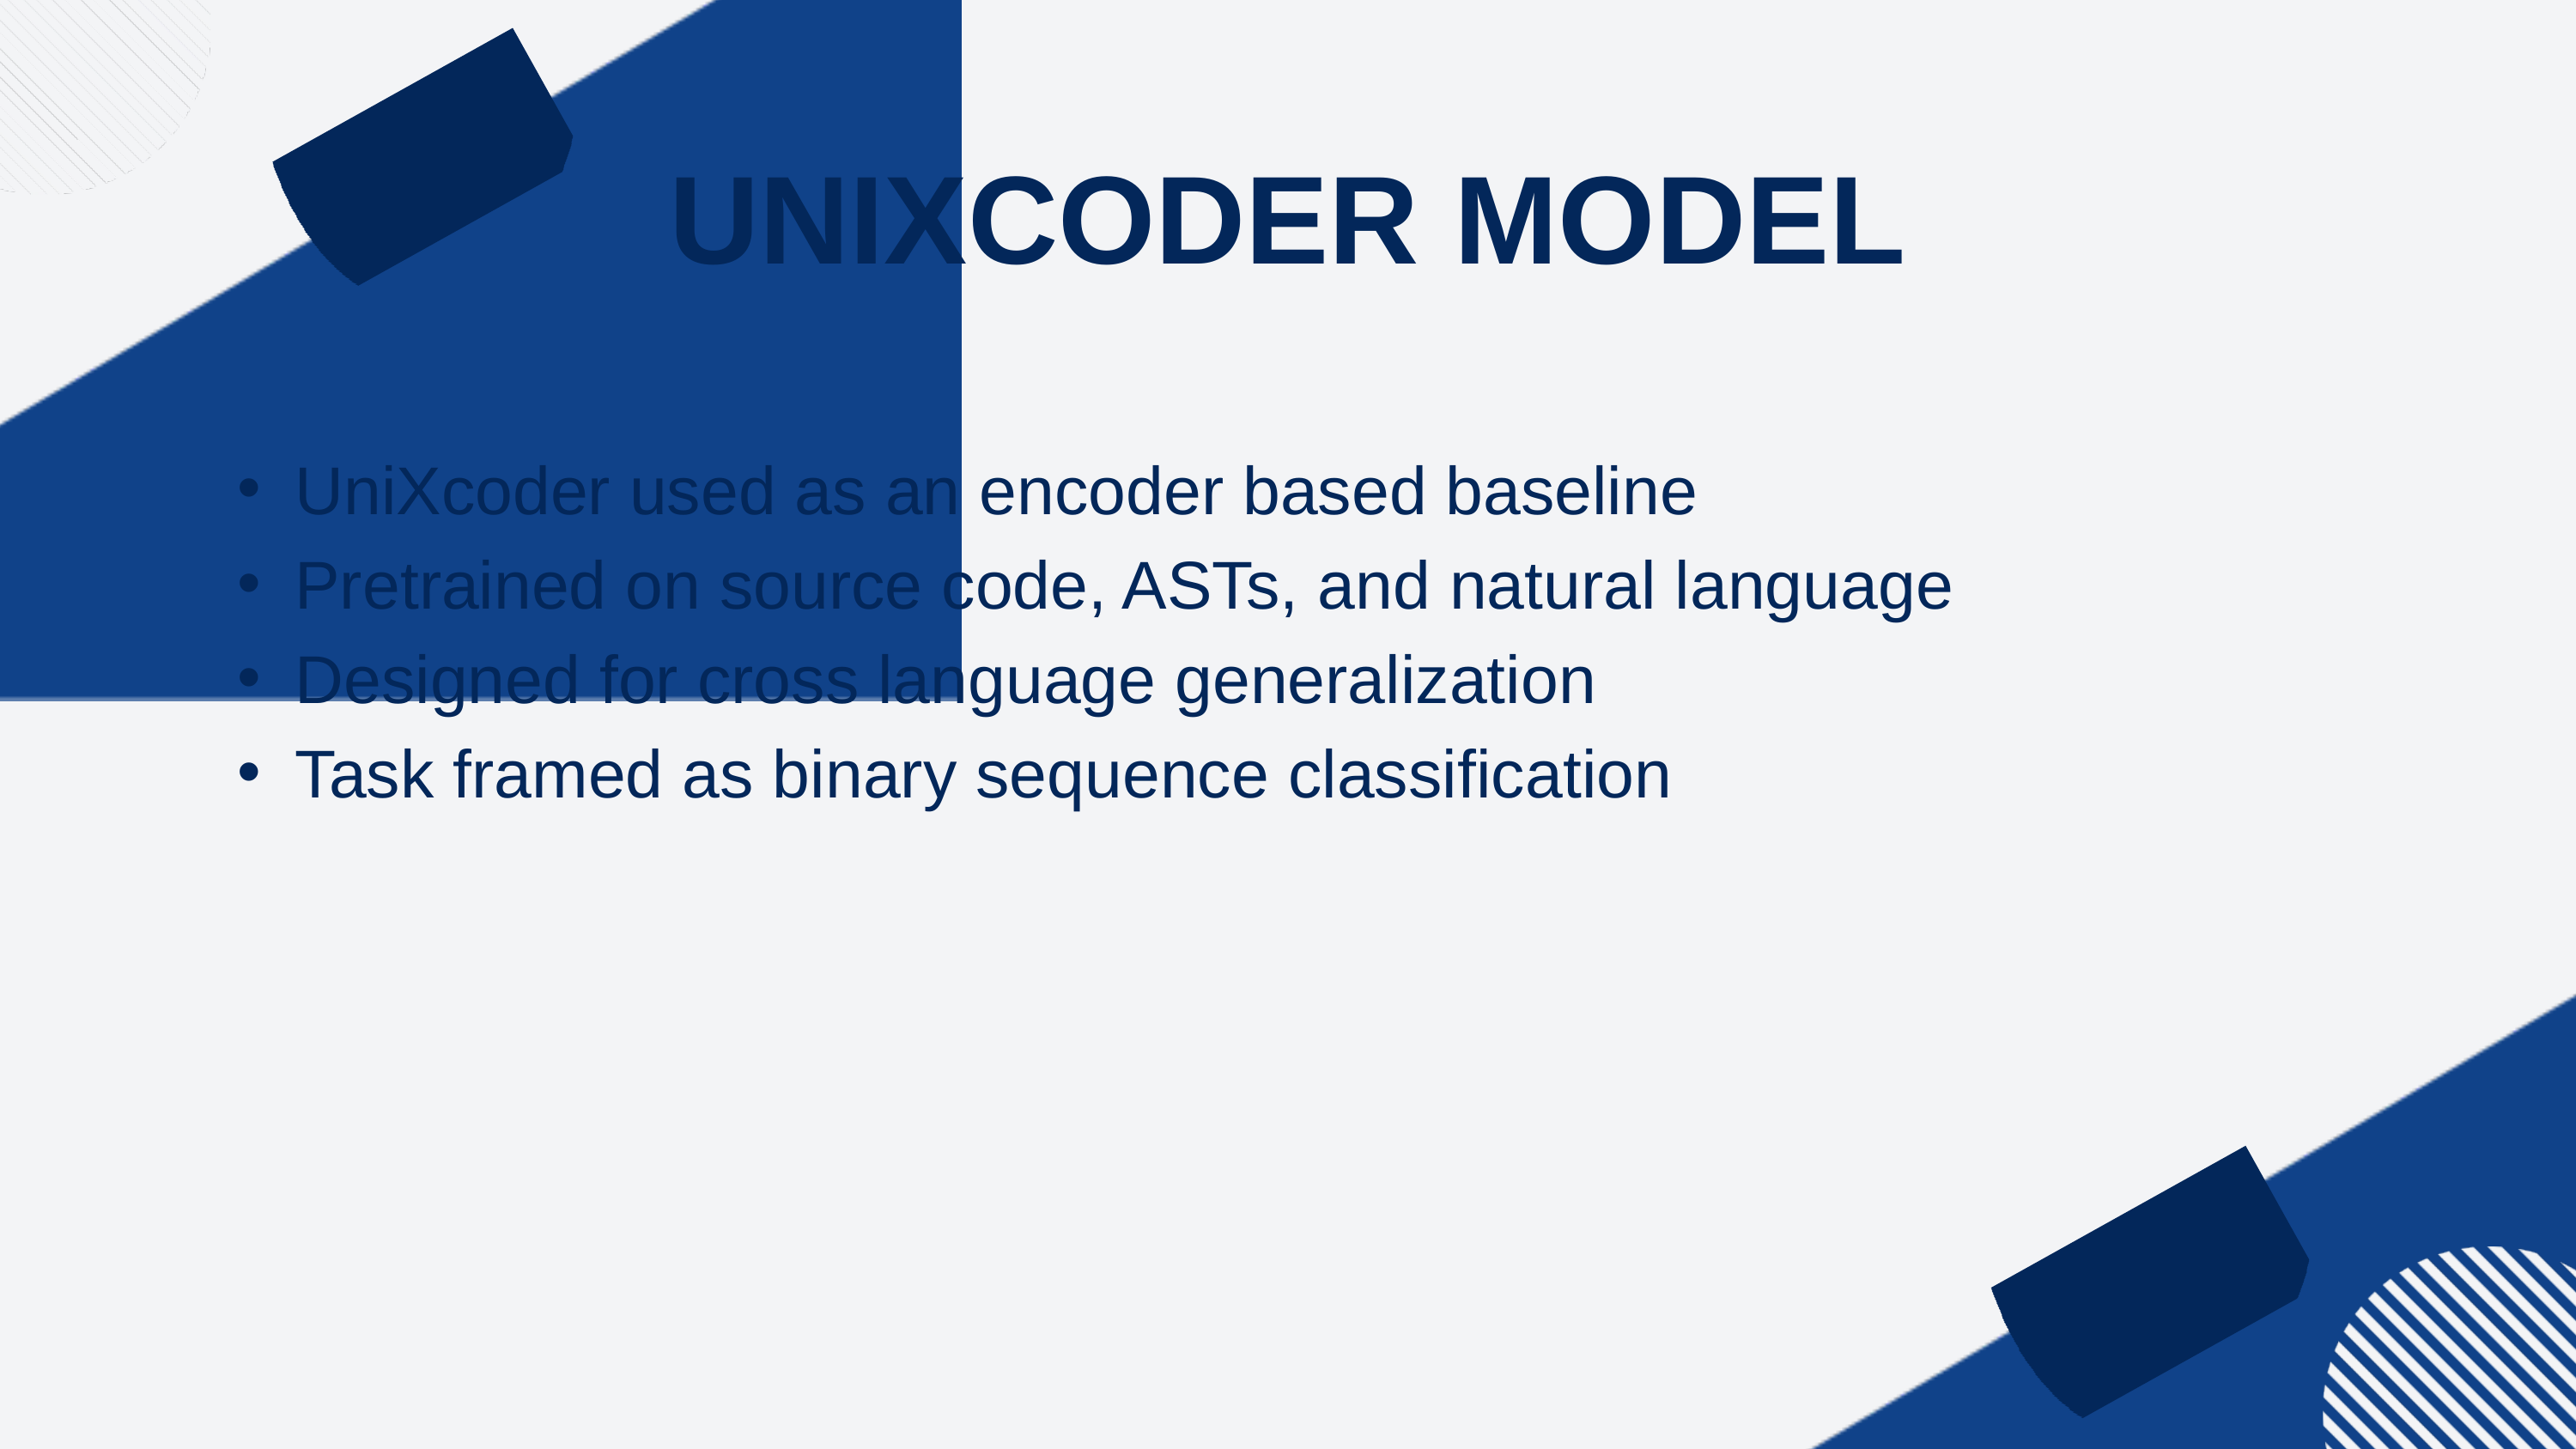

UNIXCODER MODEL
UniXcoder used as an encoder based baseline
Pretrained on source code, ASTs, and natural language
Designed for cross language generalization
Task framed as binary sequence classification